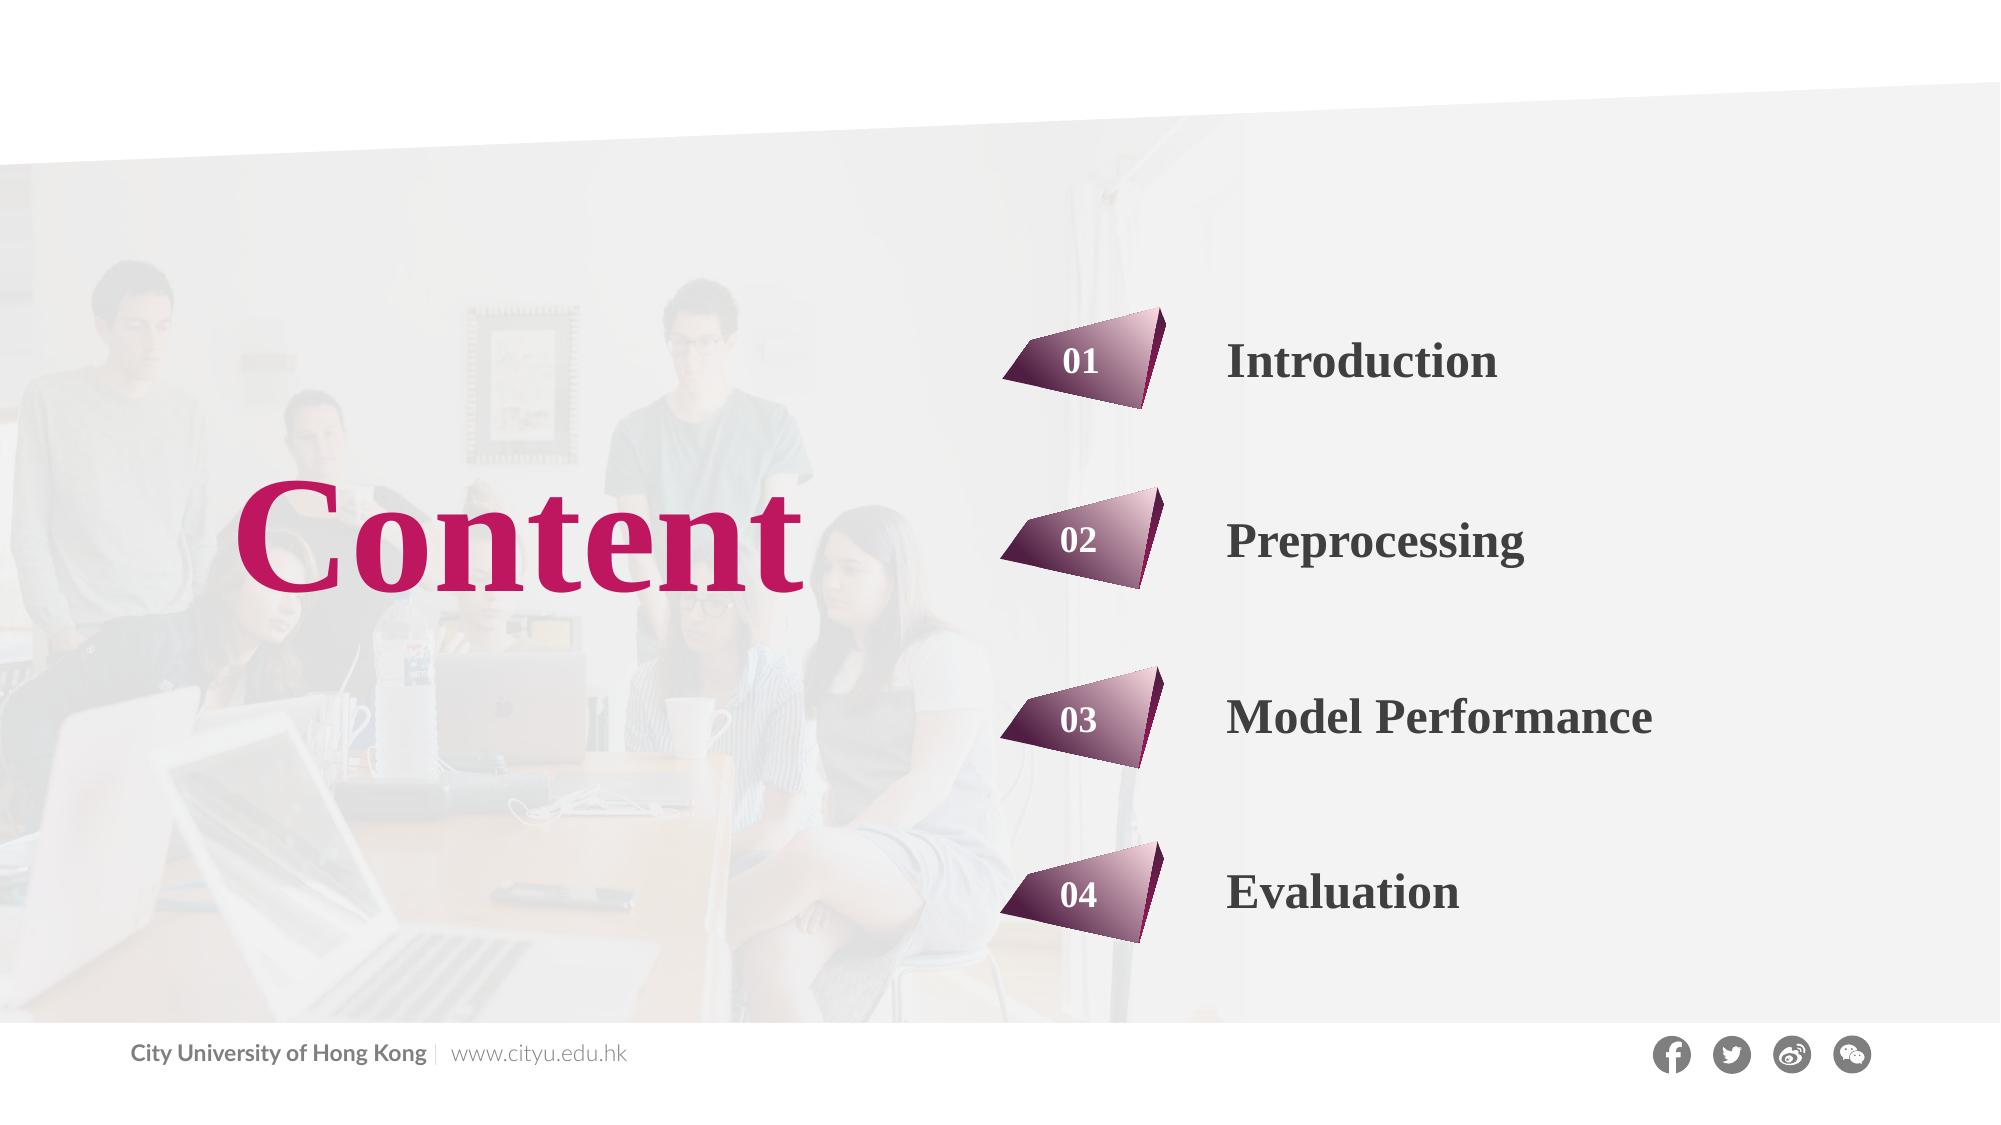

01

Introduction
Content
02

Preprocessing
03

Model Performance
04

Evaluation